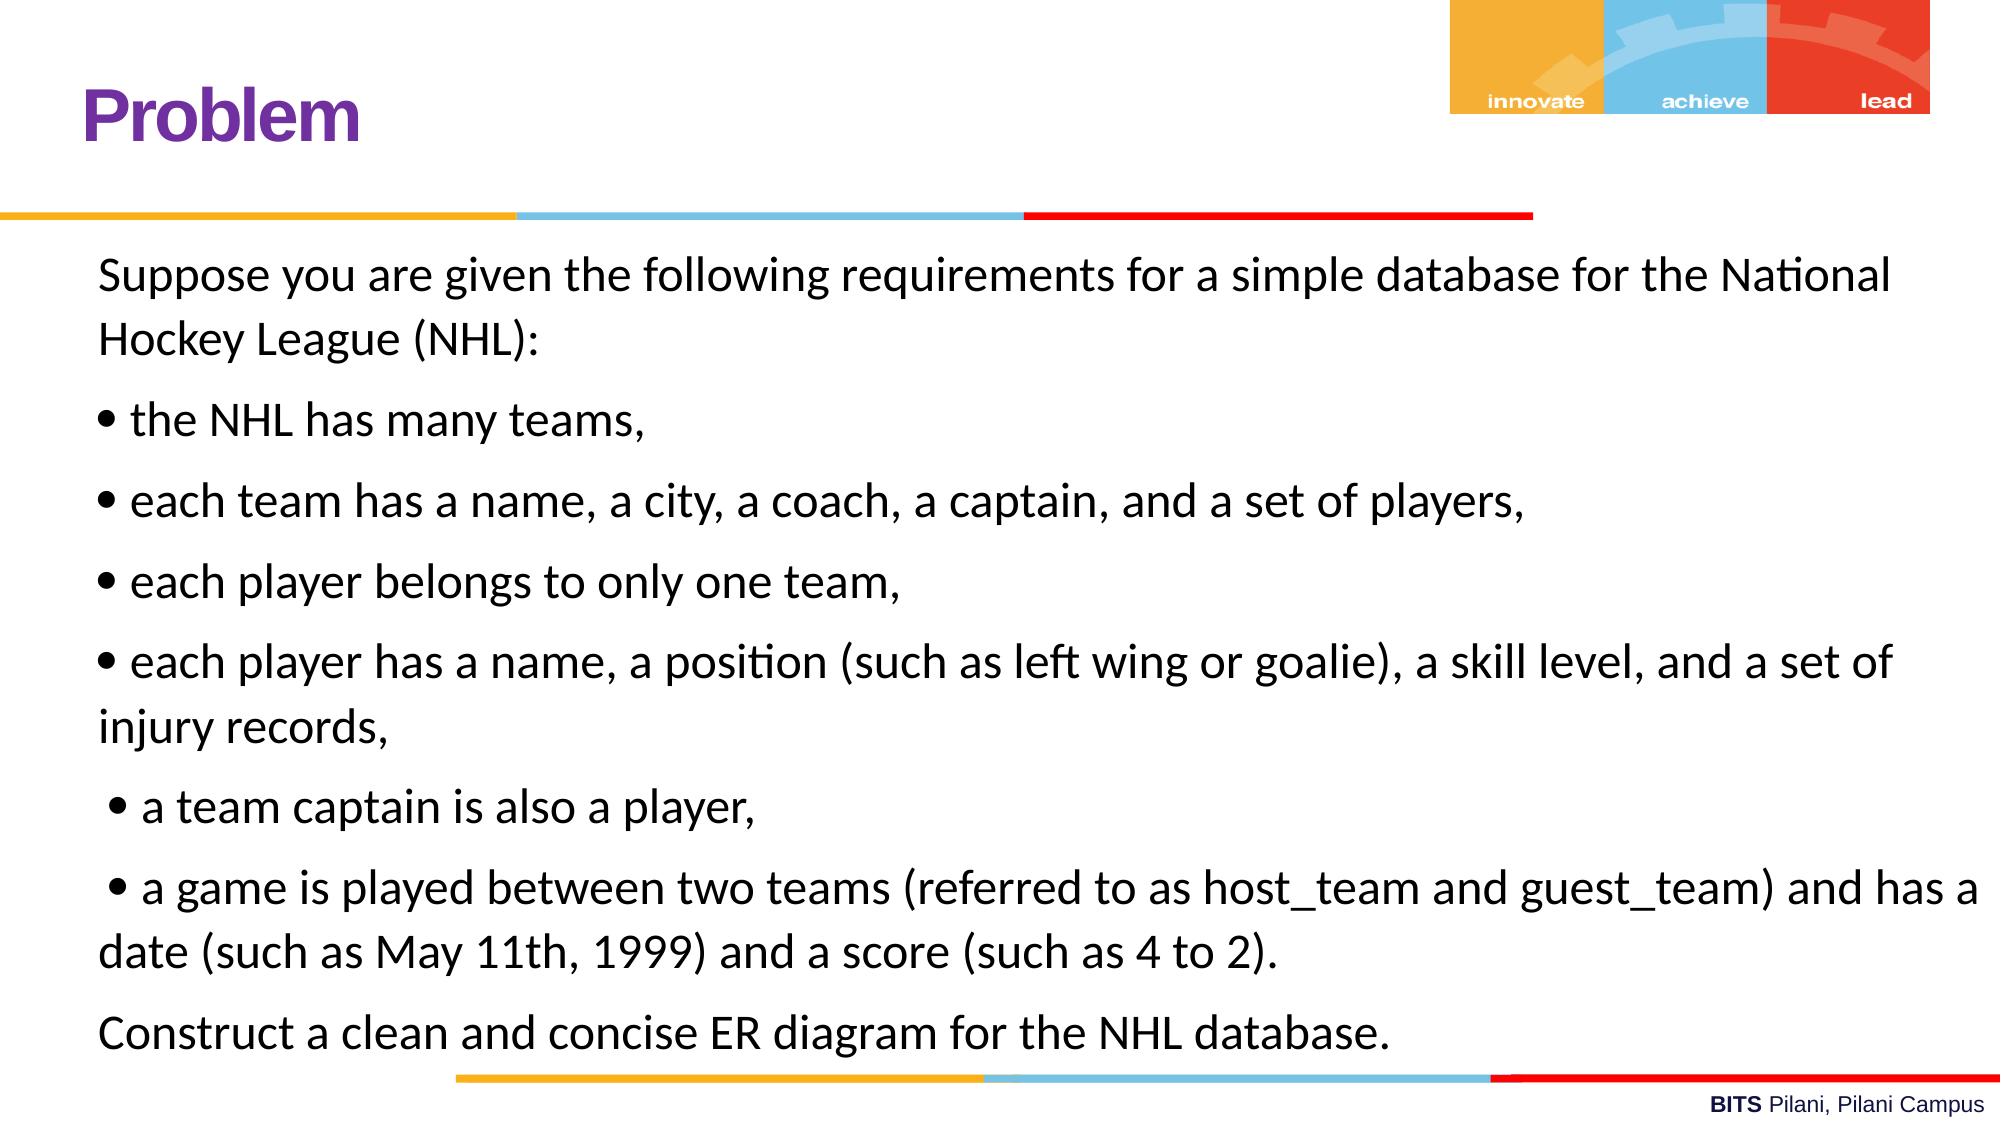

Problem
Suppose you are given the following requirements for a simple database for the National Hockey League (NHL):
• the NHL has many teams,
• each team has a name, a city, a coach, a captain, and a set of players,
• each player belongs to only one team,
• each player has a name, a position (such as left wing or goalie), a skill level, and a set of injury records,
 • a team captain is also a player,
 • a game is played between two teams (referred to as host_team and guest_team) and has a date (such as May 11th, 1999) and a score (such as 4 to 2).
Construct a clean and concise ER diagram for the NHL database.